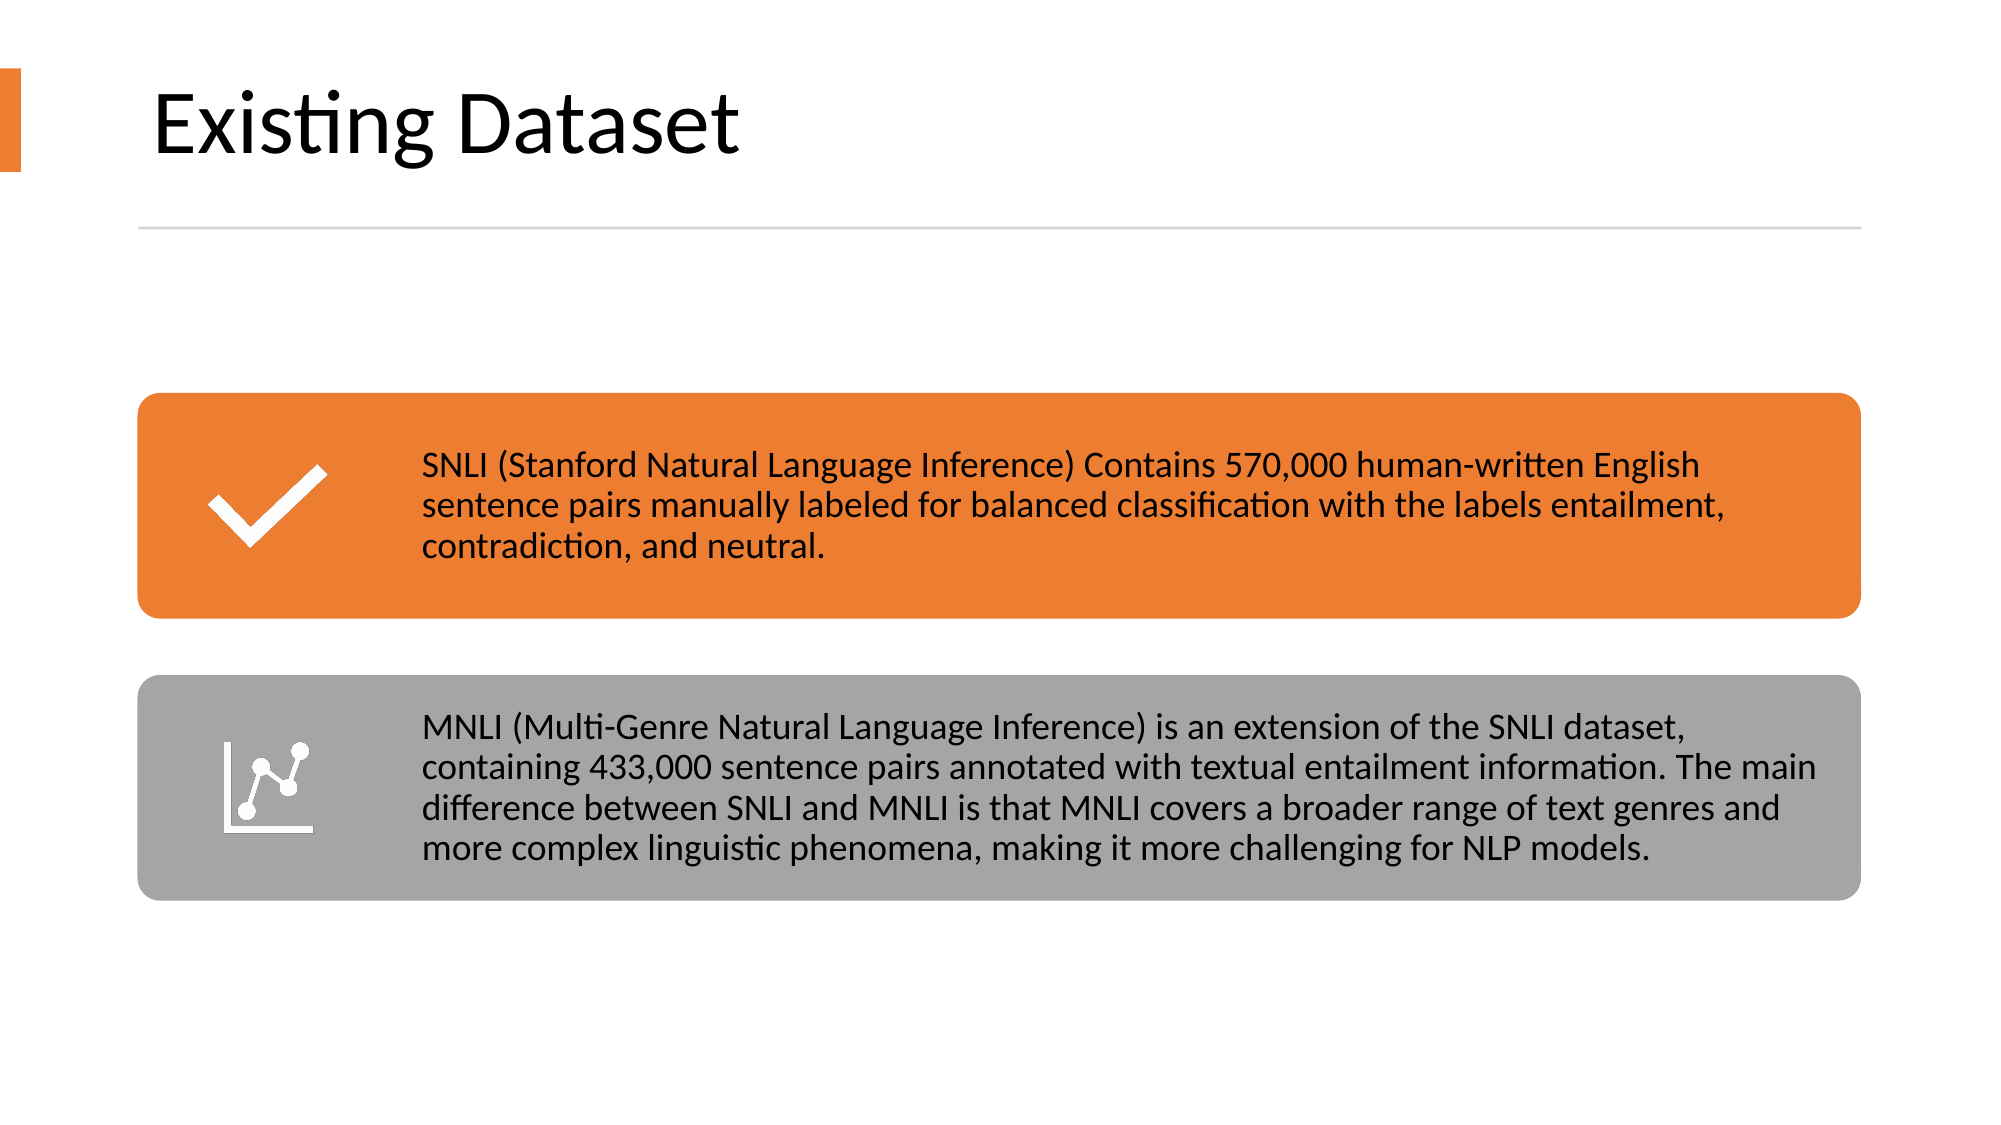

# Existing Dataset

SNLI (Stanford Natural Language Inference) Contains 570,000 human-written English sentence pairs manually labeled for balanced classification with the labels entailment, contradiction, and neutral.
MNLI (Multi-Genre Natural Language Inference) is an extension of the SNLI dataset, containing 433,000 sentence pairs annotated with textual entailment information. The main difference between SNLI and MNLI is that MNLI covers a broader range of text genres and more complex linguistic phenomena, making it more challenging for NLP models.